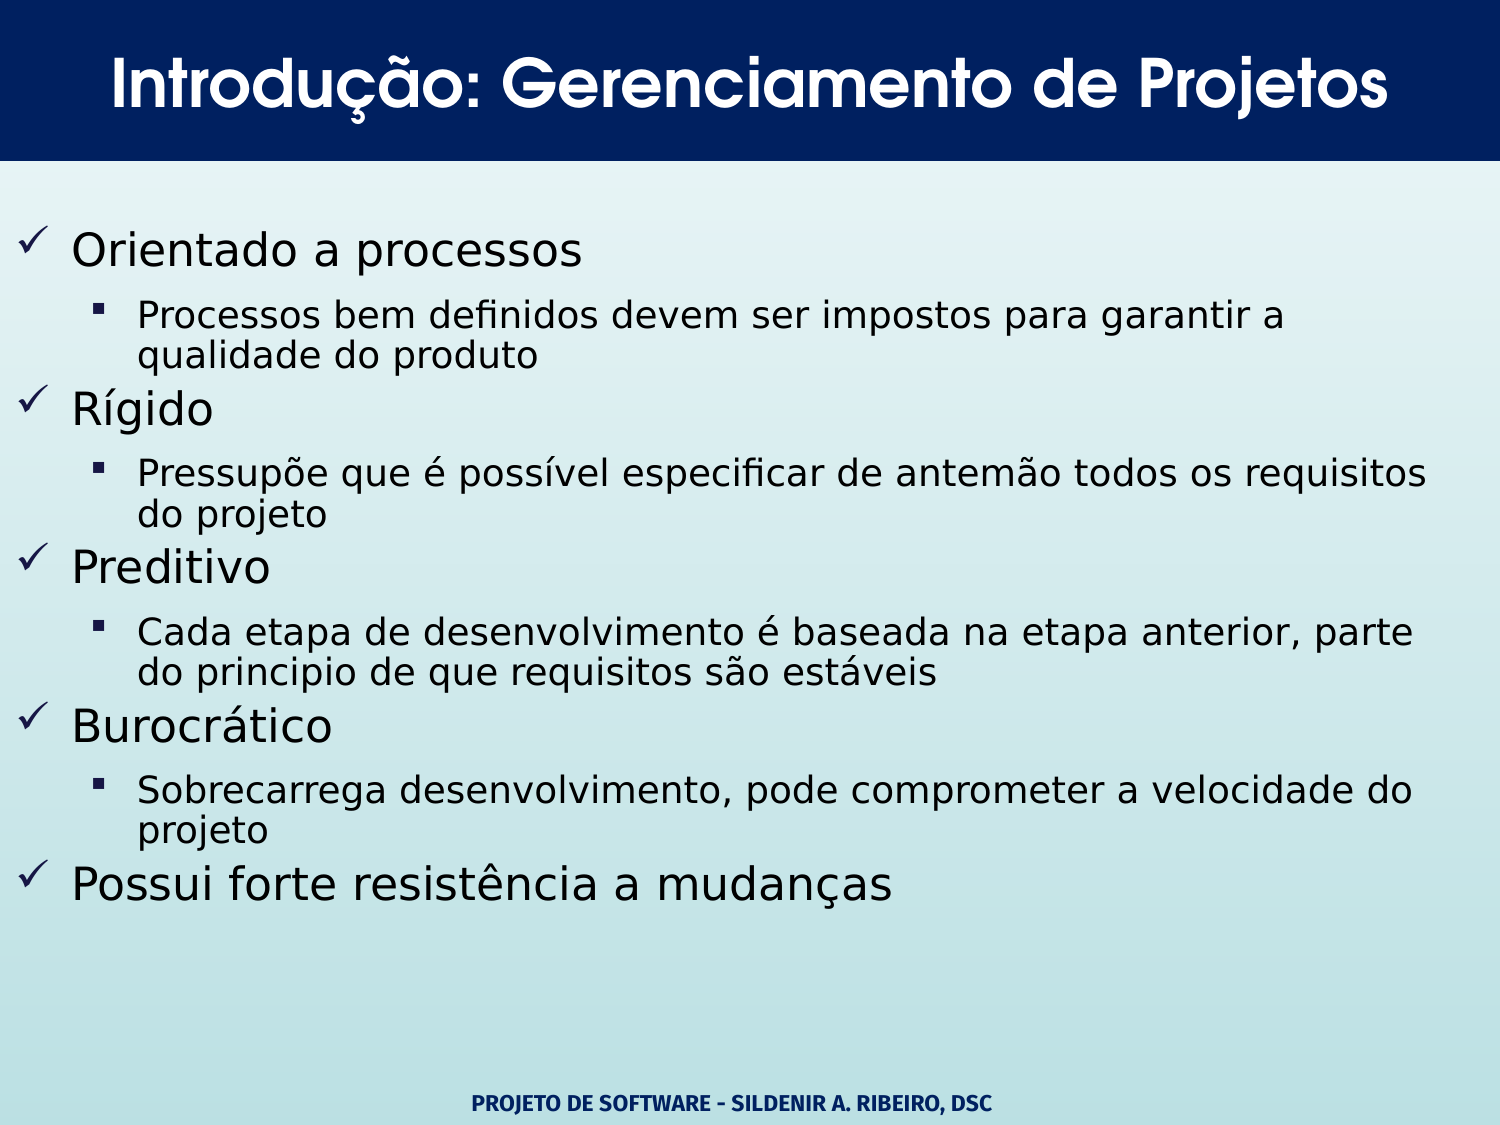

# Introdução: Gerenciamento de Projetos
Orientado a processos
Processos bem definidos devem ser impostos para garantir a qualidade do produto
Rígido
Pressupõe que é possível especificar de antemão todos os requisitos do projeto
Preditivo
Cada etapa de desenvolvimento é baseada na etapa anterior, parte do principio de que requisitos são estáveis
Burocrático
Sobrecarrega desenvolvimento, pode comprometer a velocidade do projeto
Possui forte resistência a mudanças
Projeto de Software - Sildenir A. Ribeiro, DSc